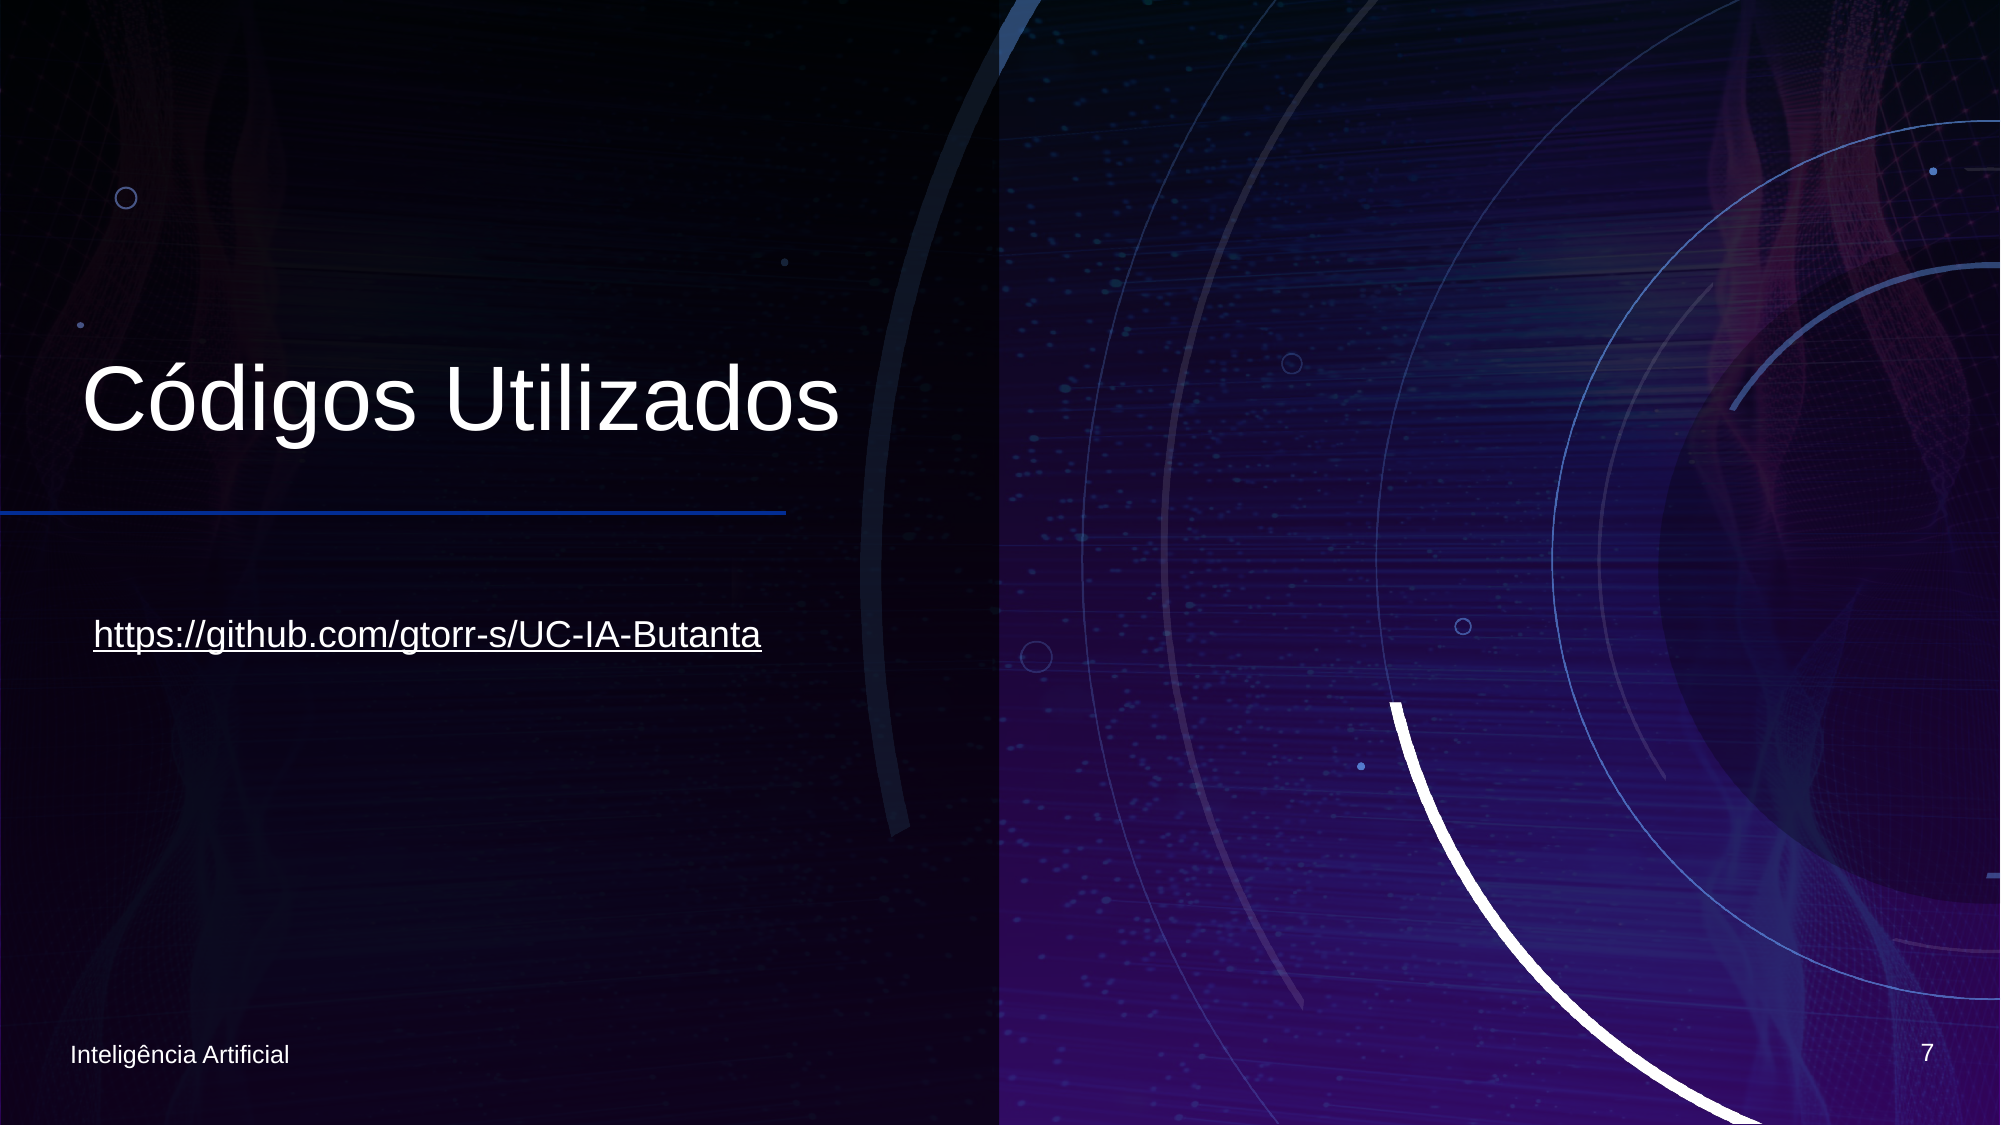

# Códigos Utilizados
https://github.com/gtorr-s/UC-IA-Butanta
7
Inteligência Artificial